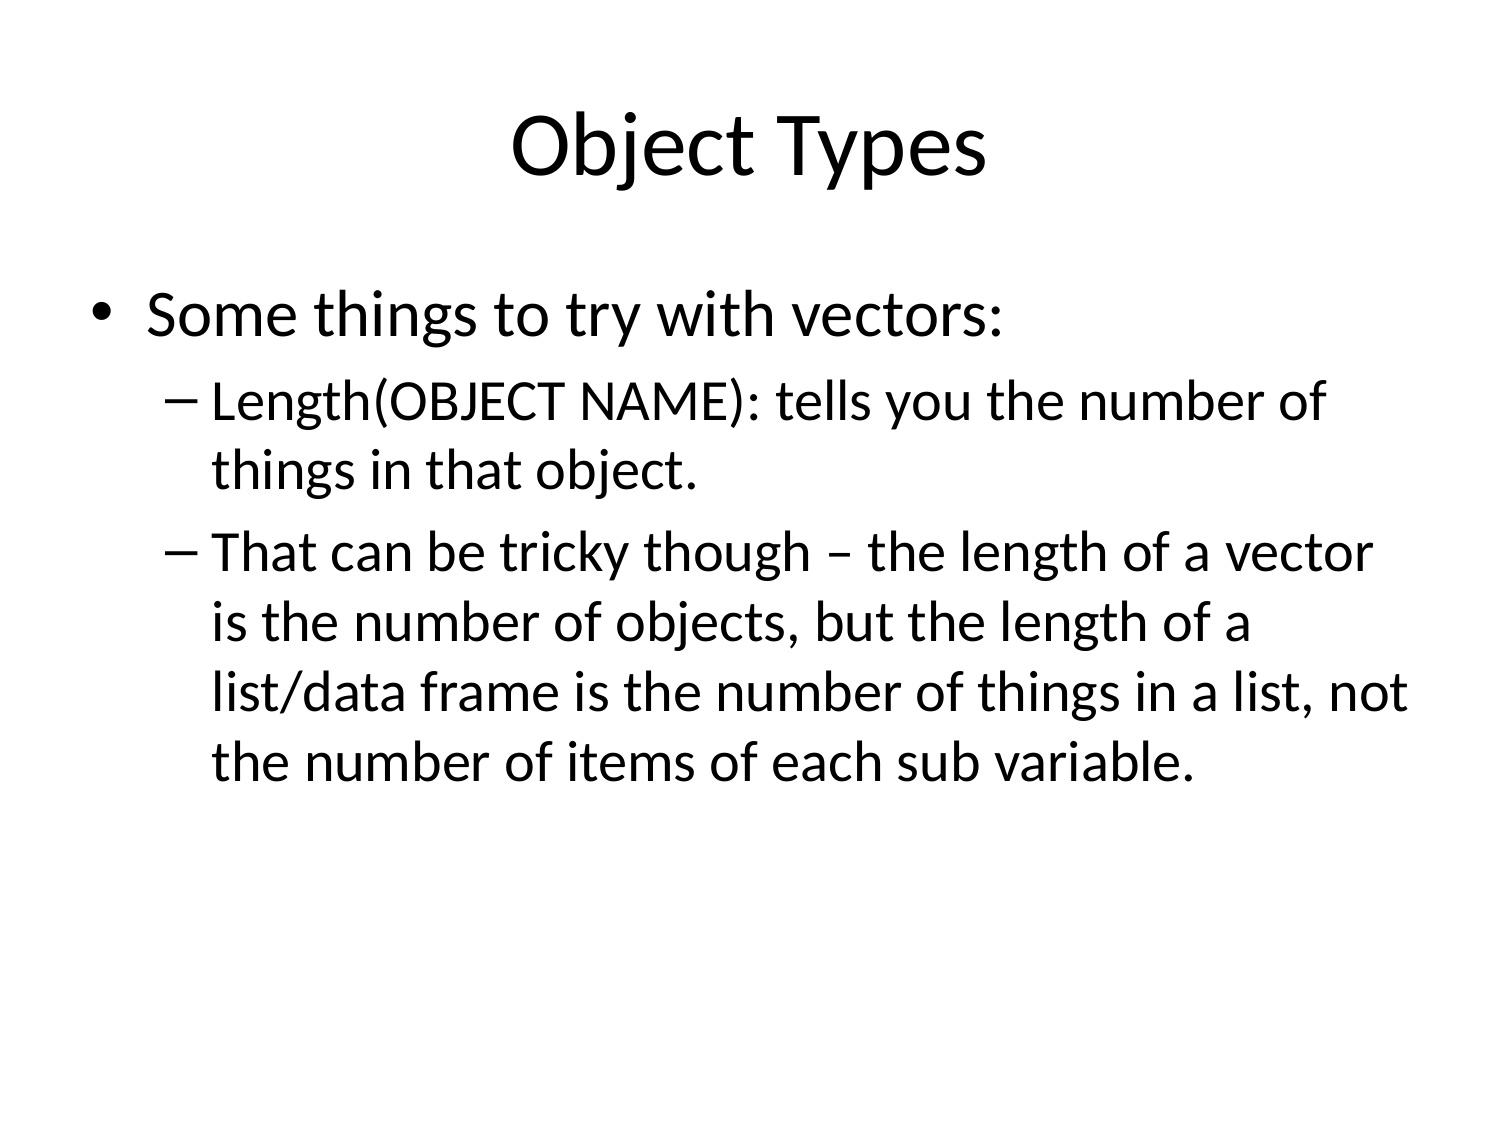

# Object Types
Some things to try with vectors:
Length(OBJECT NAME): tells you the number of things in that object.
That can be tricky though – the length of a vector is the number of objects, but the length of a list/data frame is the number of things in a list, not the number of items of each sub variable.